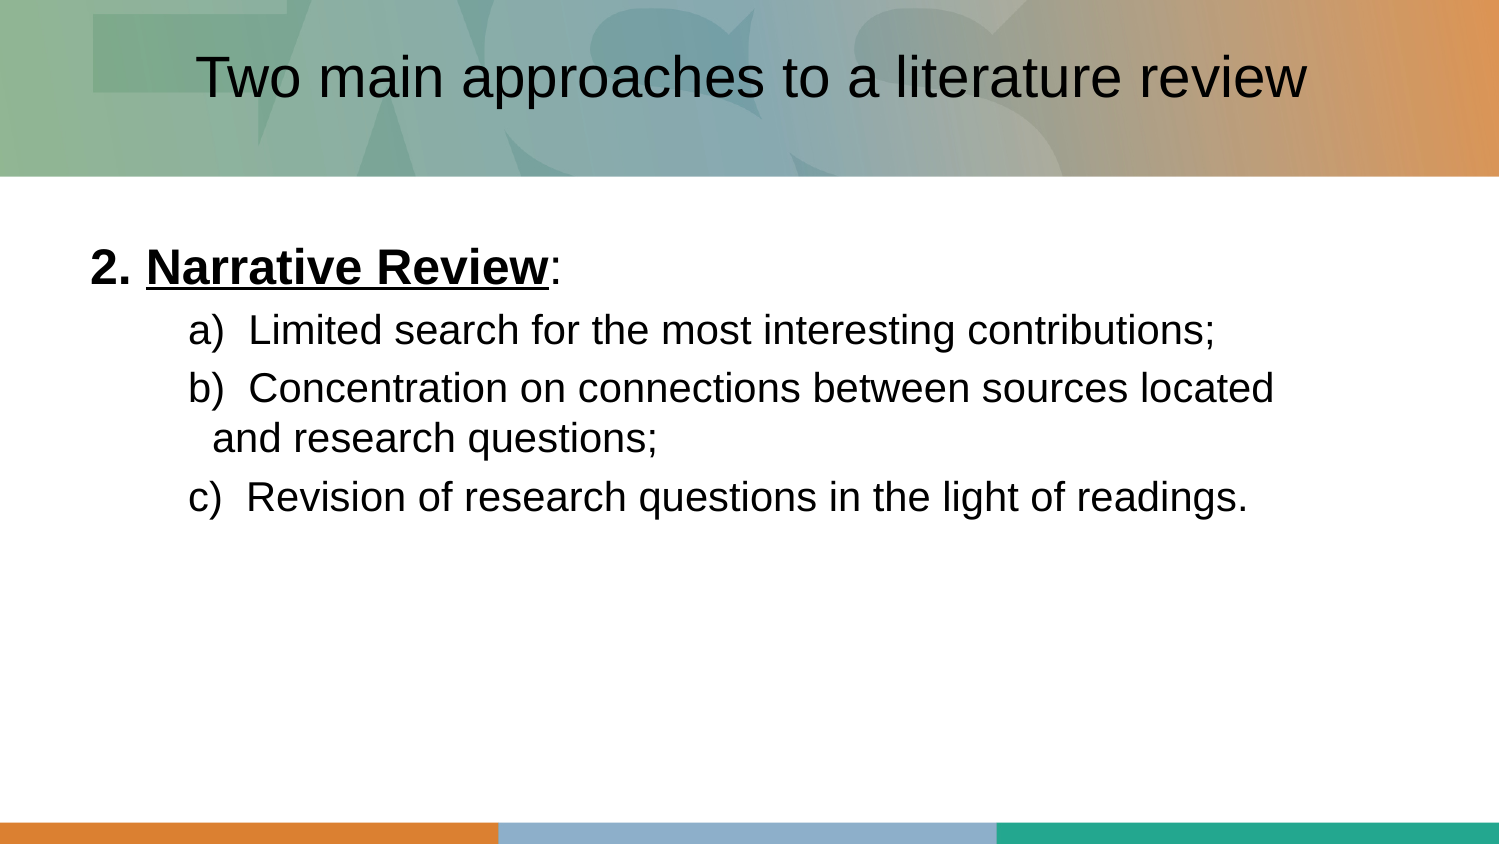

# Two main approaches to a literature review
2. Narrative Review:
  a)  Limited search for the most interesting contributions;
  b)  Concentration on connections between sources located and research questions;
  c)  Revision of research questions in the light of readings.